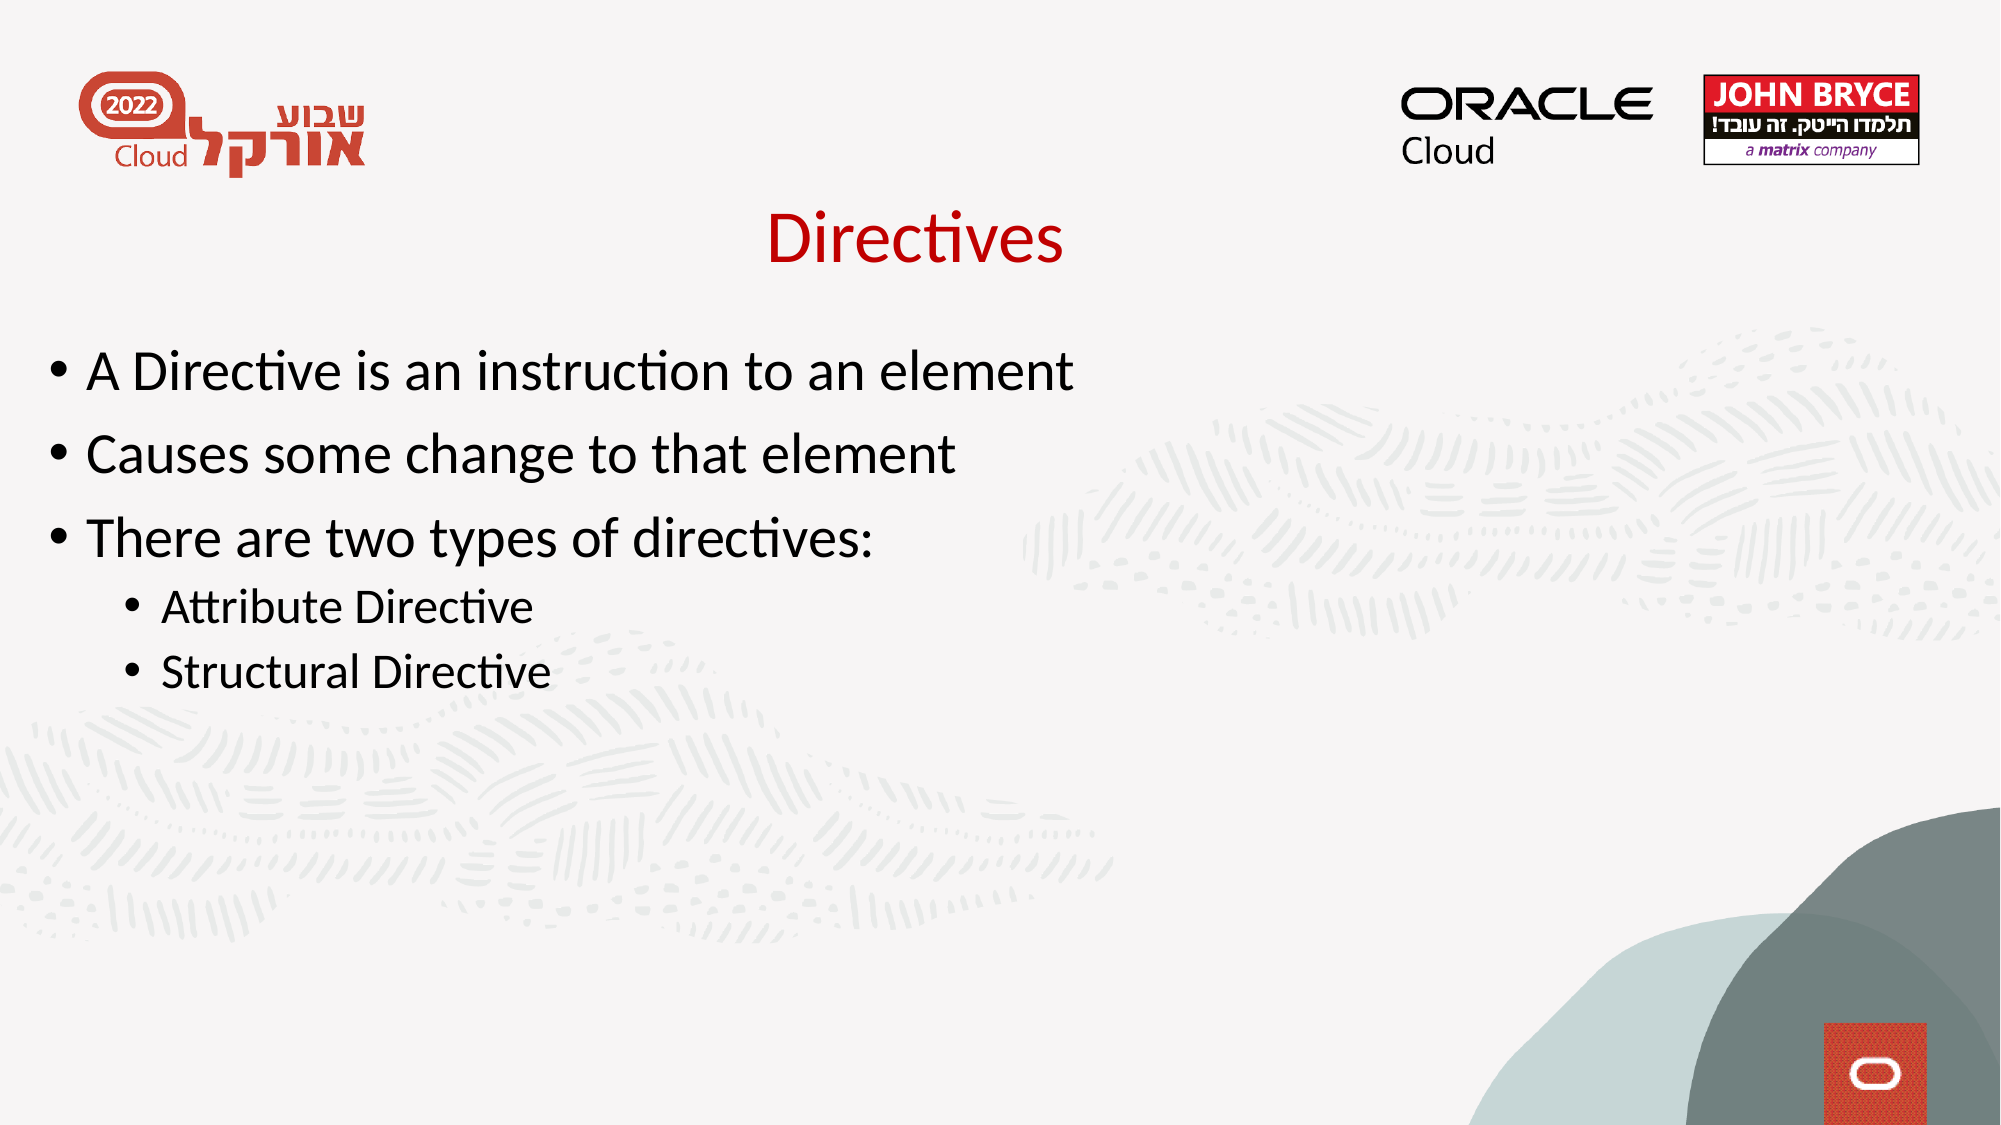

Directives
A Directive is an instruction to an element
Causes some change to that element
There are two types of directives:
Attribute Directive
Structural Directive